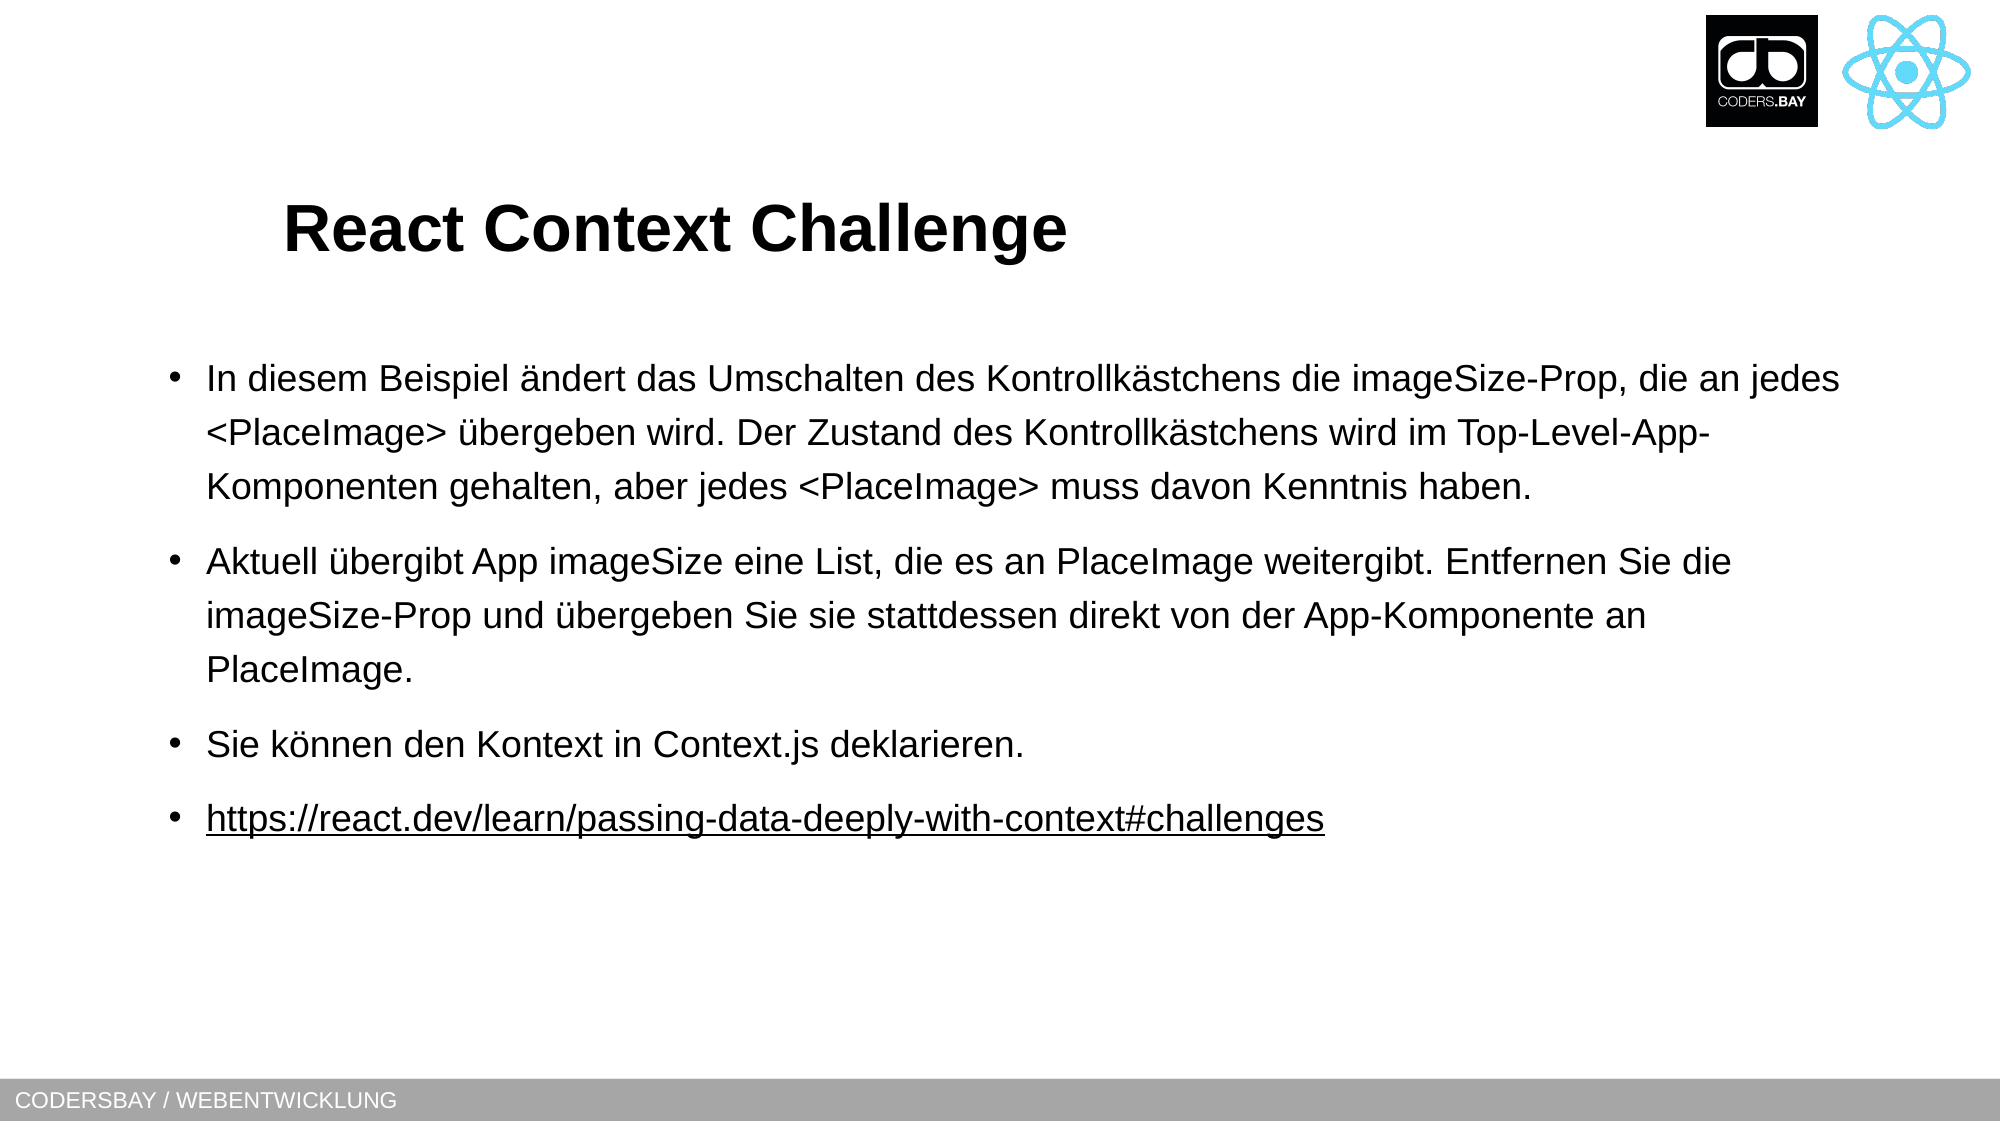

# React Context Challenge
In diesem Beispiel ändert das Umschalten des Kontrollkästchens die imageSize-Prop, die an jedes <PlaceImage> übergeben wird. Der Zustand des Kontrollkästchens wird im Top-Level-App-Komponenten gehalten, aber jedes <PlaceImage> muss davon Kenntnis haben.
Aktuell übergibt App imageSize eine List, die es an PlaceImage weitergibt. Entfernen Sie die imageSize-Prop und übergeben Sie sie stattdessen direkt von der App-Komponente an PlaceImage.
Sie können den Kontext in Context.js deklarieren.
https://react.dev/learn/passing-data-deeply-with-context#challenges